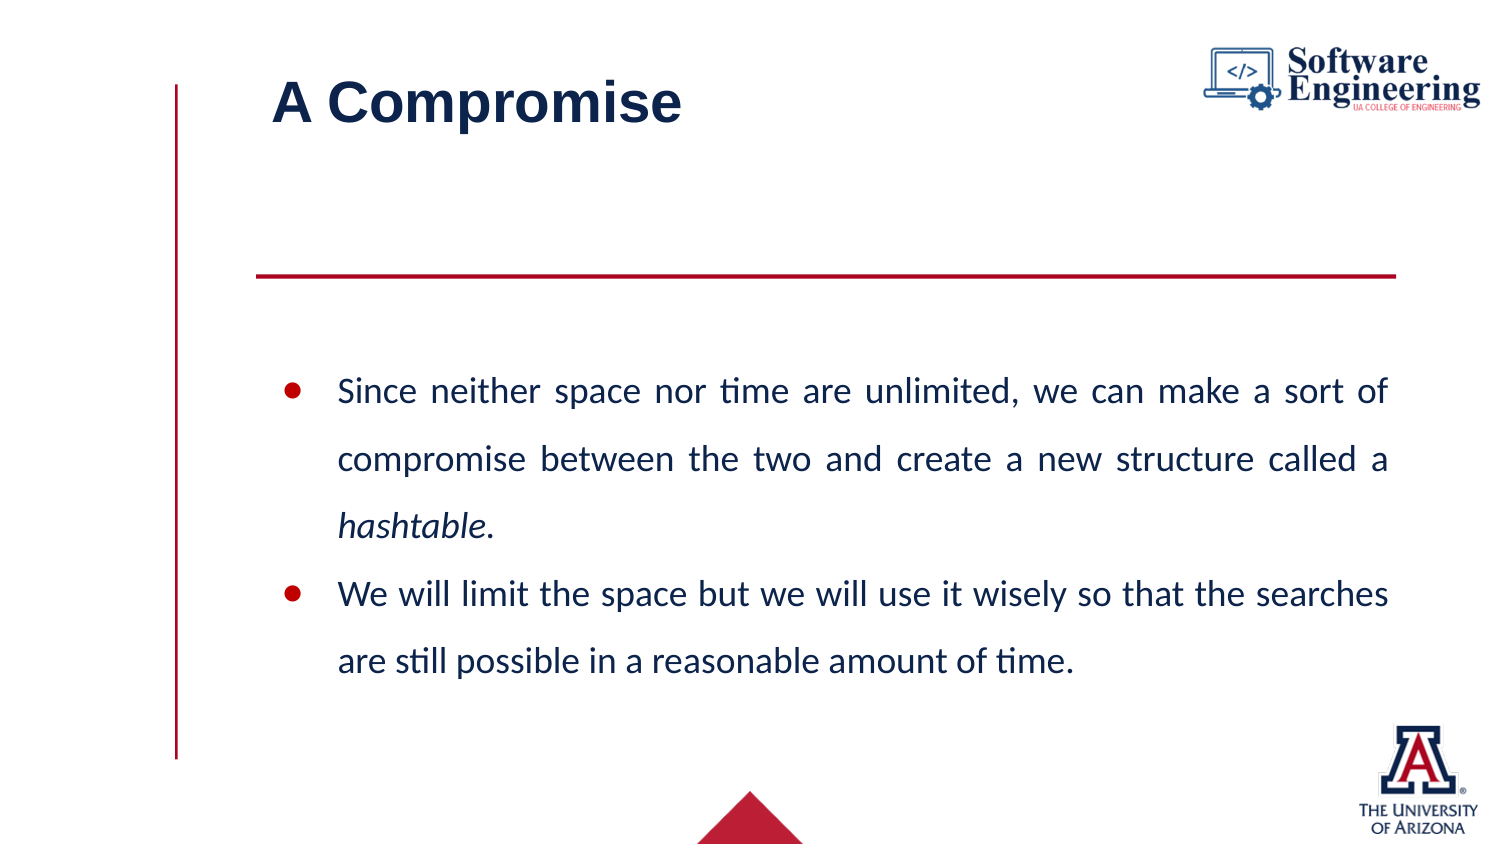

# A Compromise

Since neither space nor time are unlimited, we can make a sort of compromise between the two and create a new structure called a hashtable.
We will limit the space but we will use it wisely so that the searches are still possible in a reasonable amount of time.